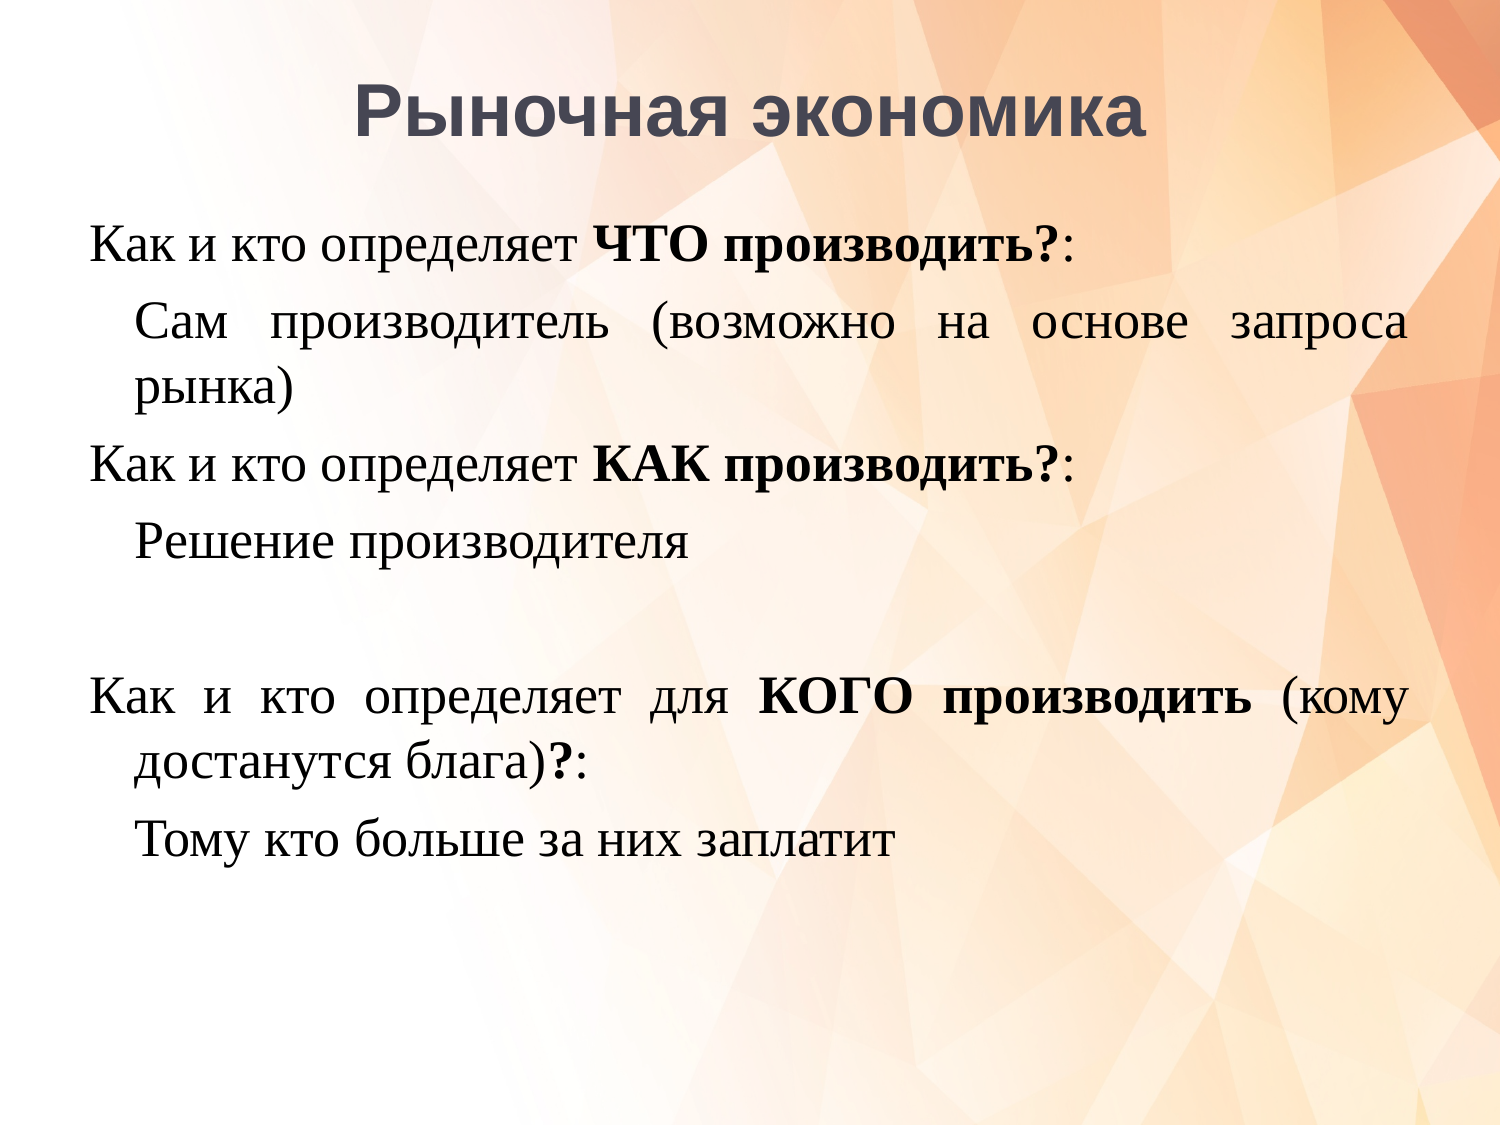

# Рыночная экономика
Как и кто определяет ЧТО производить?:
	Сам производитель (возможно на основе запроса рынка)
Как и кто определяет КАК производить?:
	Решение производителя

Как и кто определяет для КОГО производить (кому достанутся блага)?:
	Тому кто больше за них заплатит